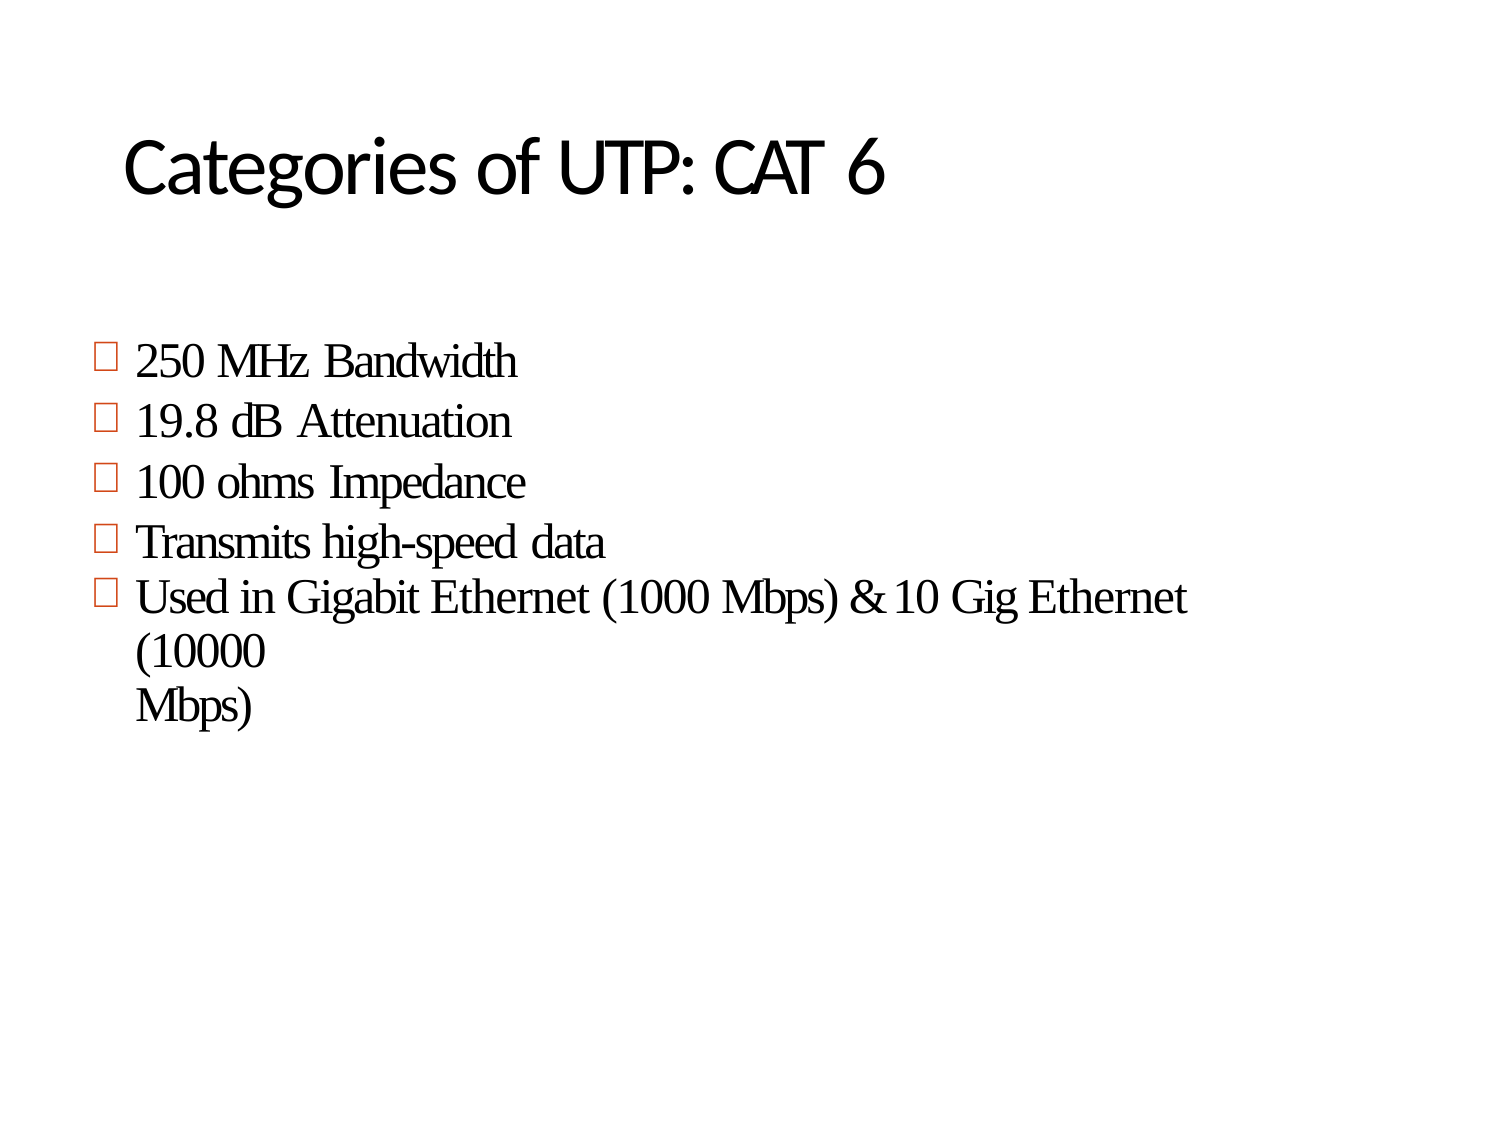

# Categories of UTP: CAT 6
250 MHz Bandwidth
19.8 dB Attenuation
100 ohms Impedance
Transmits high-speed data
Used in Gigabit Ethernet (1000 Mbps) & 10 Gig Ethernet (10000
Mbps)